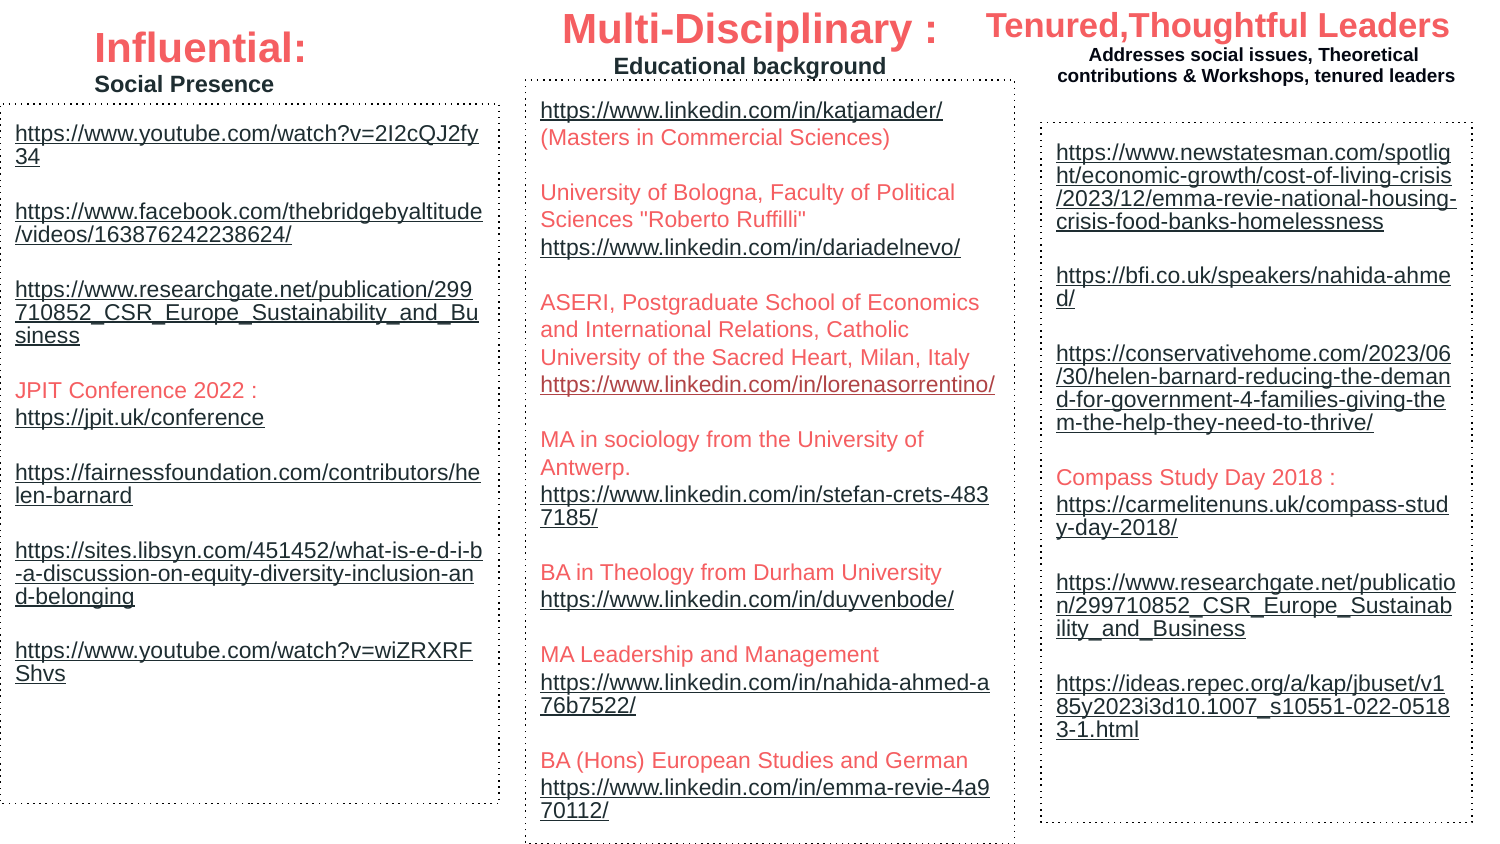

Multi-Disciplinary :
Educational background

Tenured,Thoughtful Leaders
Addresses social issues, Theoretical
contributions & Workshops, tenured leaders

Influential:
Social Presence

https://www.linkedin.com/in/katjamader/
(Masters in Commercial Sciences)

University of Bologna, Faculty of Political Sciences "Roberto Ruffilli"
https://www.linkedin.com/in/dariadelnevo/

ASERI, Postgraduate School of Economics and International Relations, Catholic University of the Sacred Heart, Milan, Italy
https://www.linkedin.com/in/lorenasorrentino/

MA in sociology from the University of Antwerp.
https://www.linkedin.com/in/stefan-crets-4837185/

BA in Theology from Durham University
https://www.linkedin.com/in/duyvenbode/

MA Leadership and Management
https://www.linkedin.com/in/nahida-ahmed-a76b7522/

BA (Hons) European Studies and German
https://www.linkedin.com/in/emma-revie-4a970112/

https://www.youtube.com/watch?v=2I2cQJ2fy34

https://www.facebook.com/thebridgebyaltitude/videos/163876242238624/

https://www.researchgate.net/publication/299710852_CSR_Europe_Sustainability_and_Business

JPIT Conference 2022 : https://jpit.uk/conference

https://fairnessfoundation.com/contributors/helen-barnard

https://sites.libsyn.com/451452/what-is-e-d-i-b-a-discussion-on-equity-diversity-inclusion-and-belonging

https://www.youtube.com/watch?v=wiZRXRFShvs

https://www.newstatesman.com/spotlight/economic-growth/cost-of-living-crisis/2023/12/emma-revie-national-housing-crisis-food-banks-homelessness

https://bfi.co.uk/speakers/nahida-ahmed/

https://conservativehome.com/2023/06/30/helen-barnard-reducing-the-demand-for-government-4-families-giving-them-the-help-they-need-to-thrive/

Compass Study Day 2018 : https://carmelitenuns.uk/compass-study-day-2018/

https://www.researchgate.net/publication/299710852_CSR_Europe_Sustainability_and_Business

https://ideas.repec.org/a/kap/jbuset/v185y2023i3d10.1007_s10551-022-05183-1.html